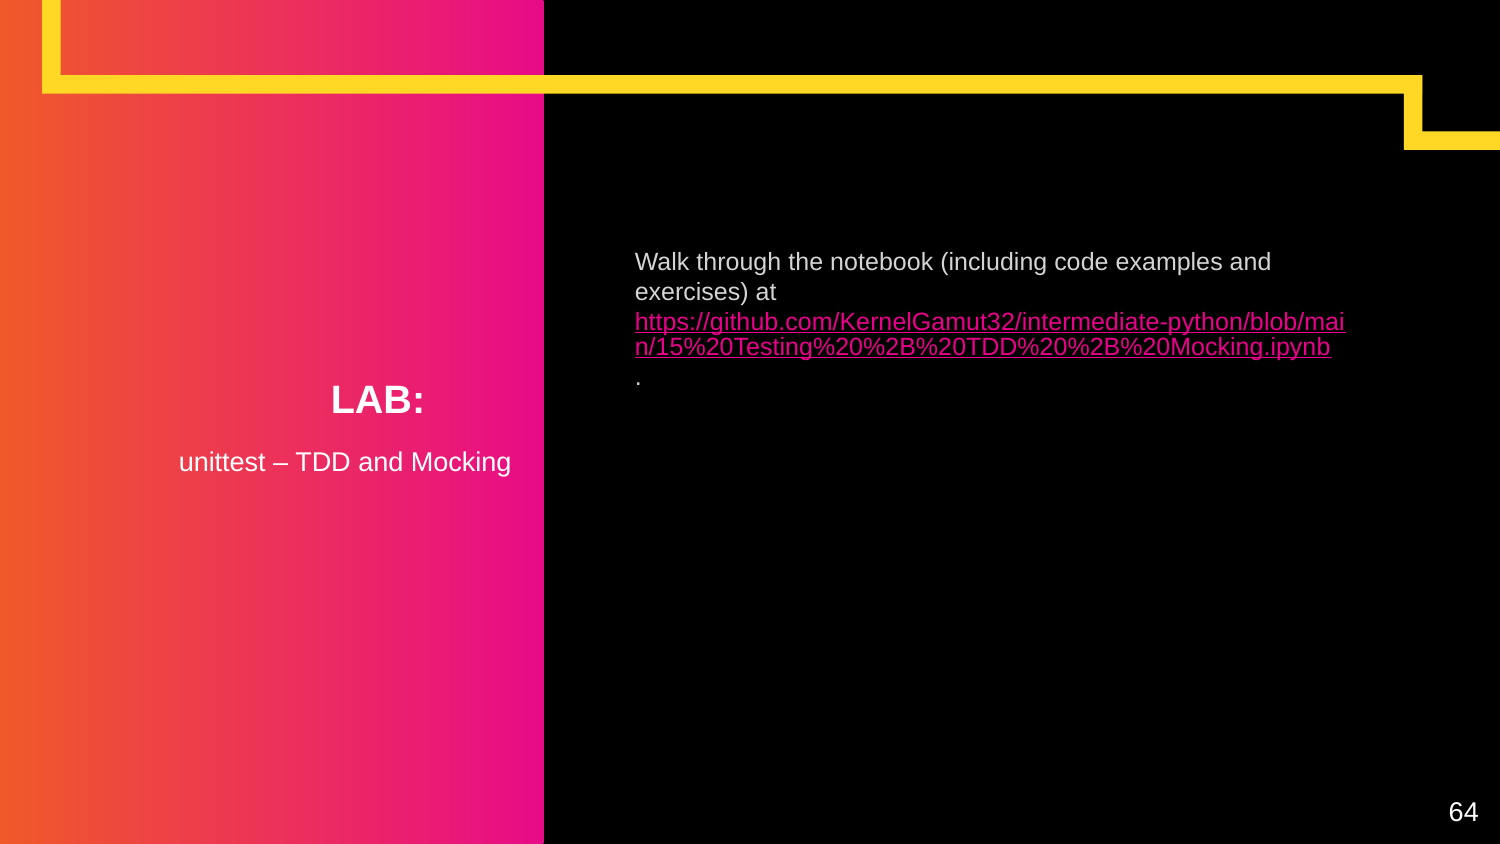

Walk through the notebook (including code examples and exercises) at https://github.com/KernelGamut32/intermediate-python/blob/main/15%20Testing%20%2B%20TDD%20%2B%20Mocking.ipynb.
# LAB:
unittest – TDD and Mocking
64